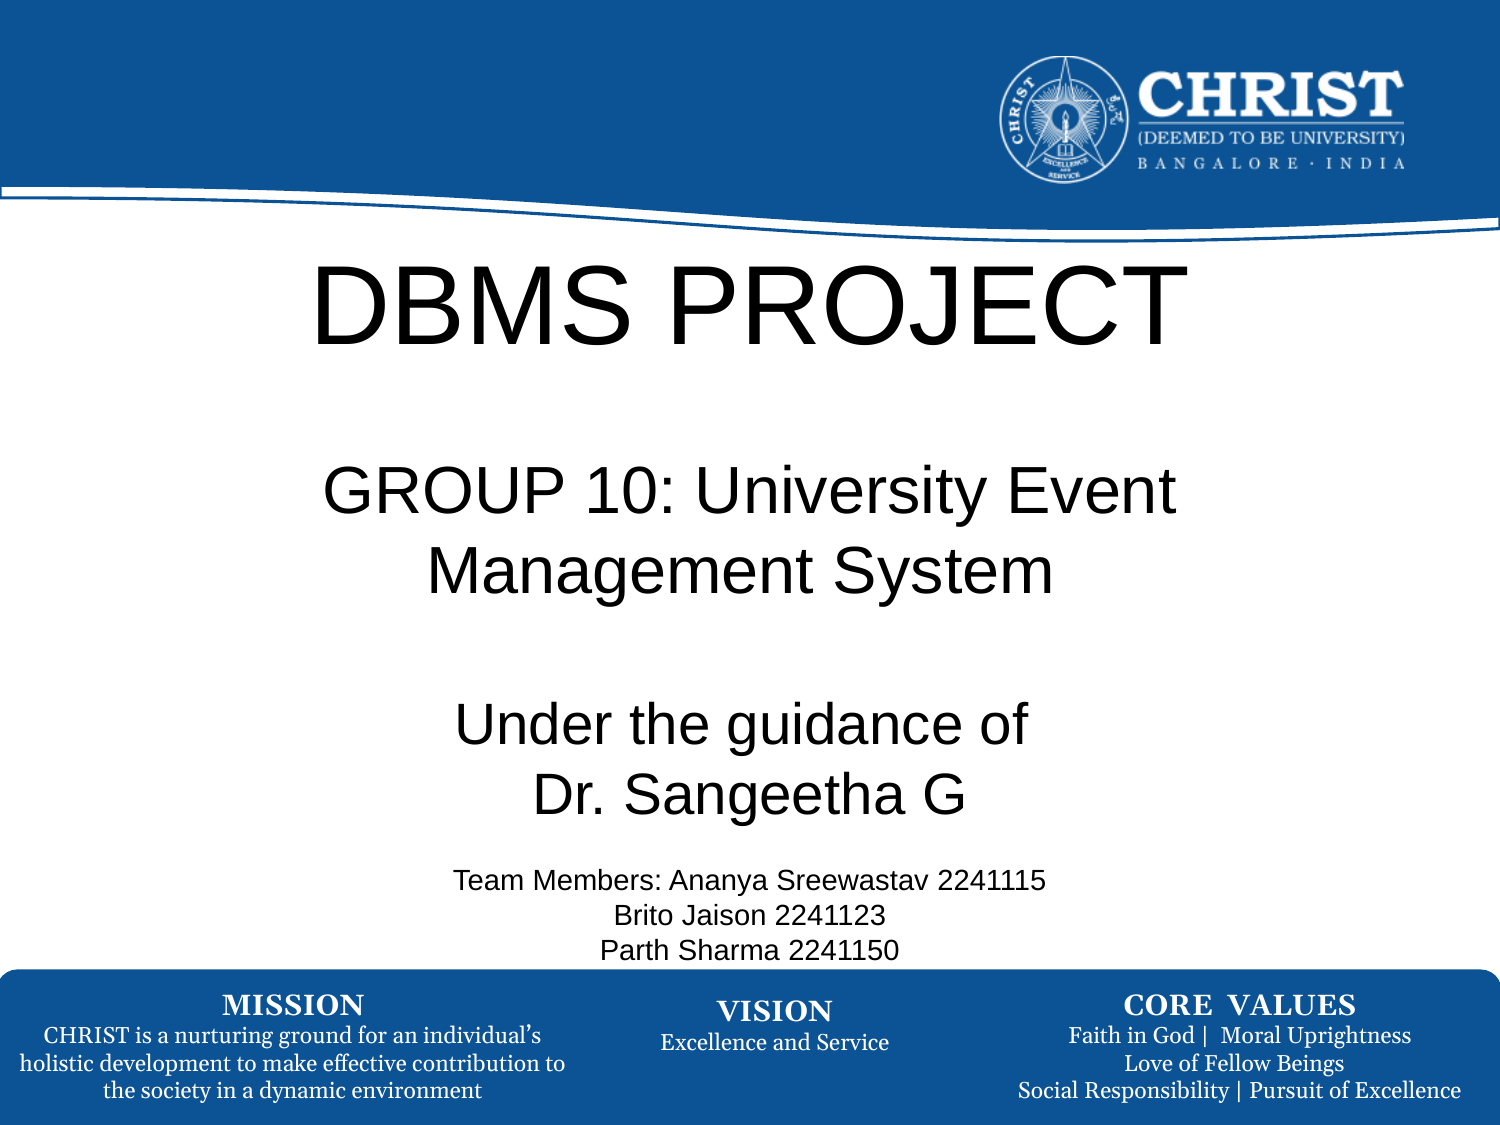

DBMS PROJECT

GROUP 10: University Event
Management System

Under the guidance of
Dr. Sangeetha G

Team Members: Ananya Sreewastav 2241115
Brito Jaison 2241123
Parth Sharma 2241150